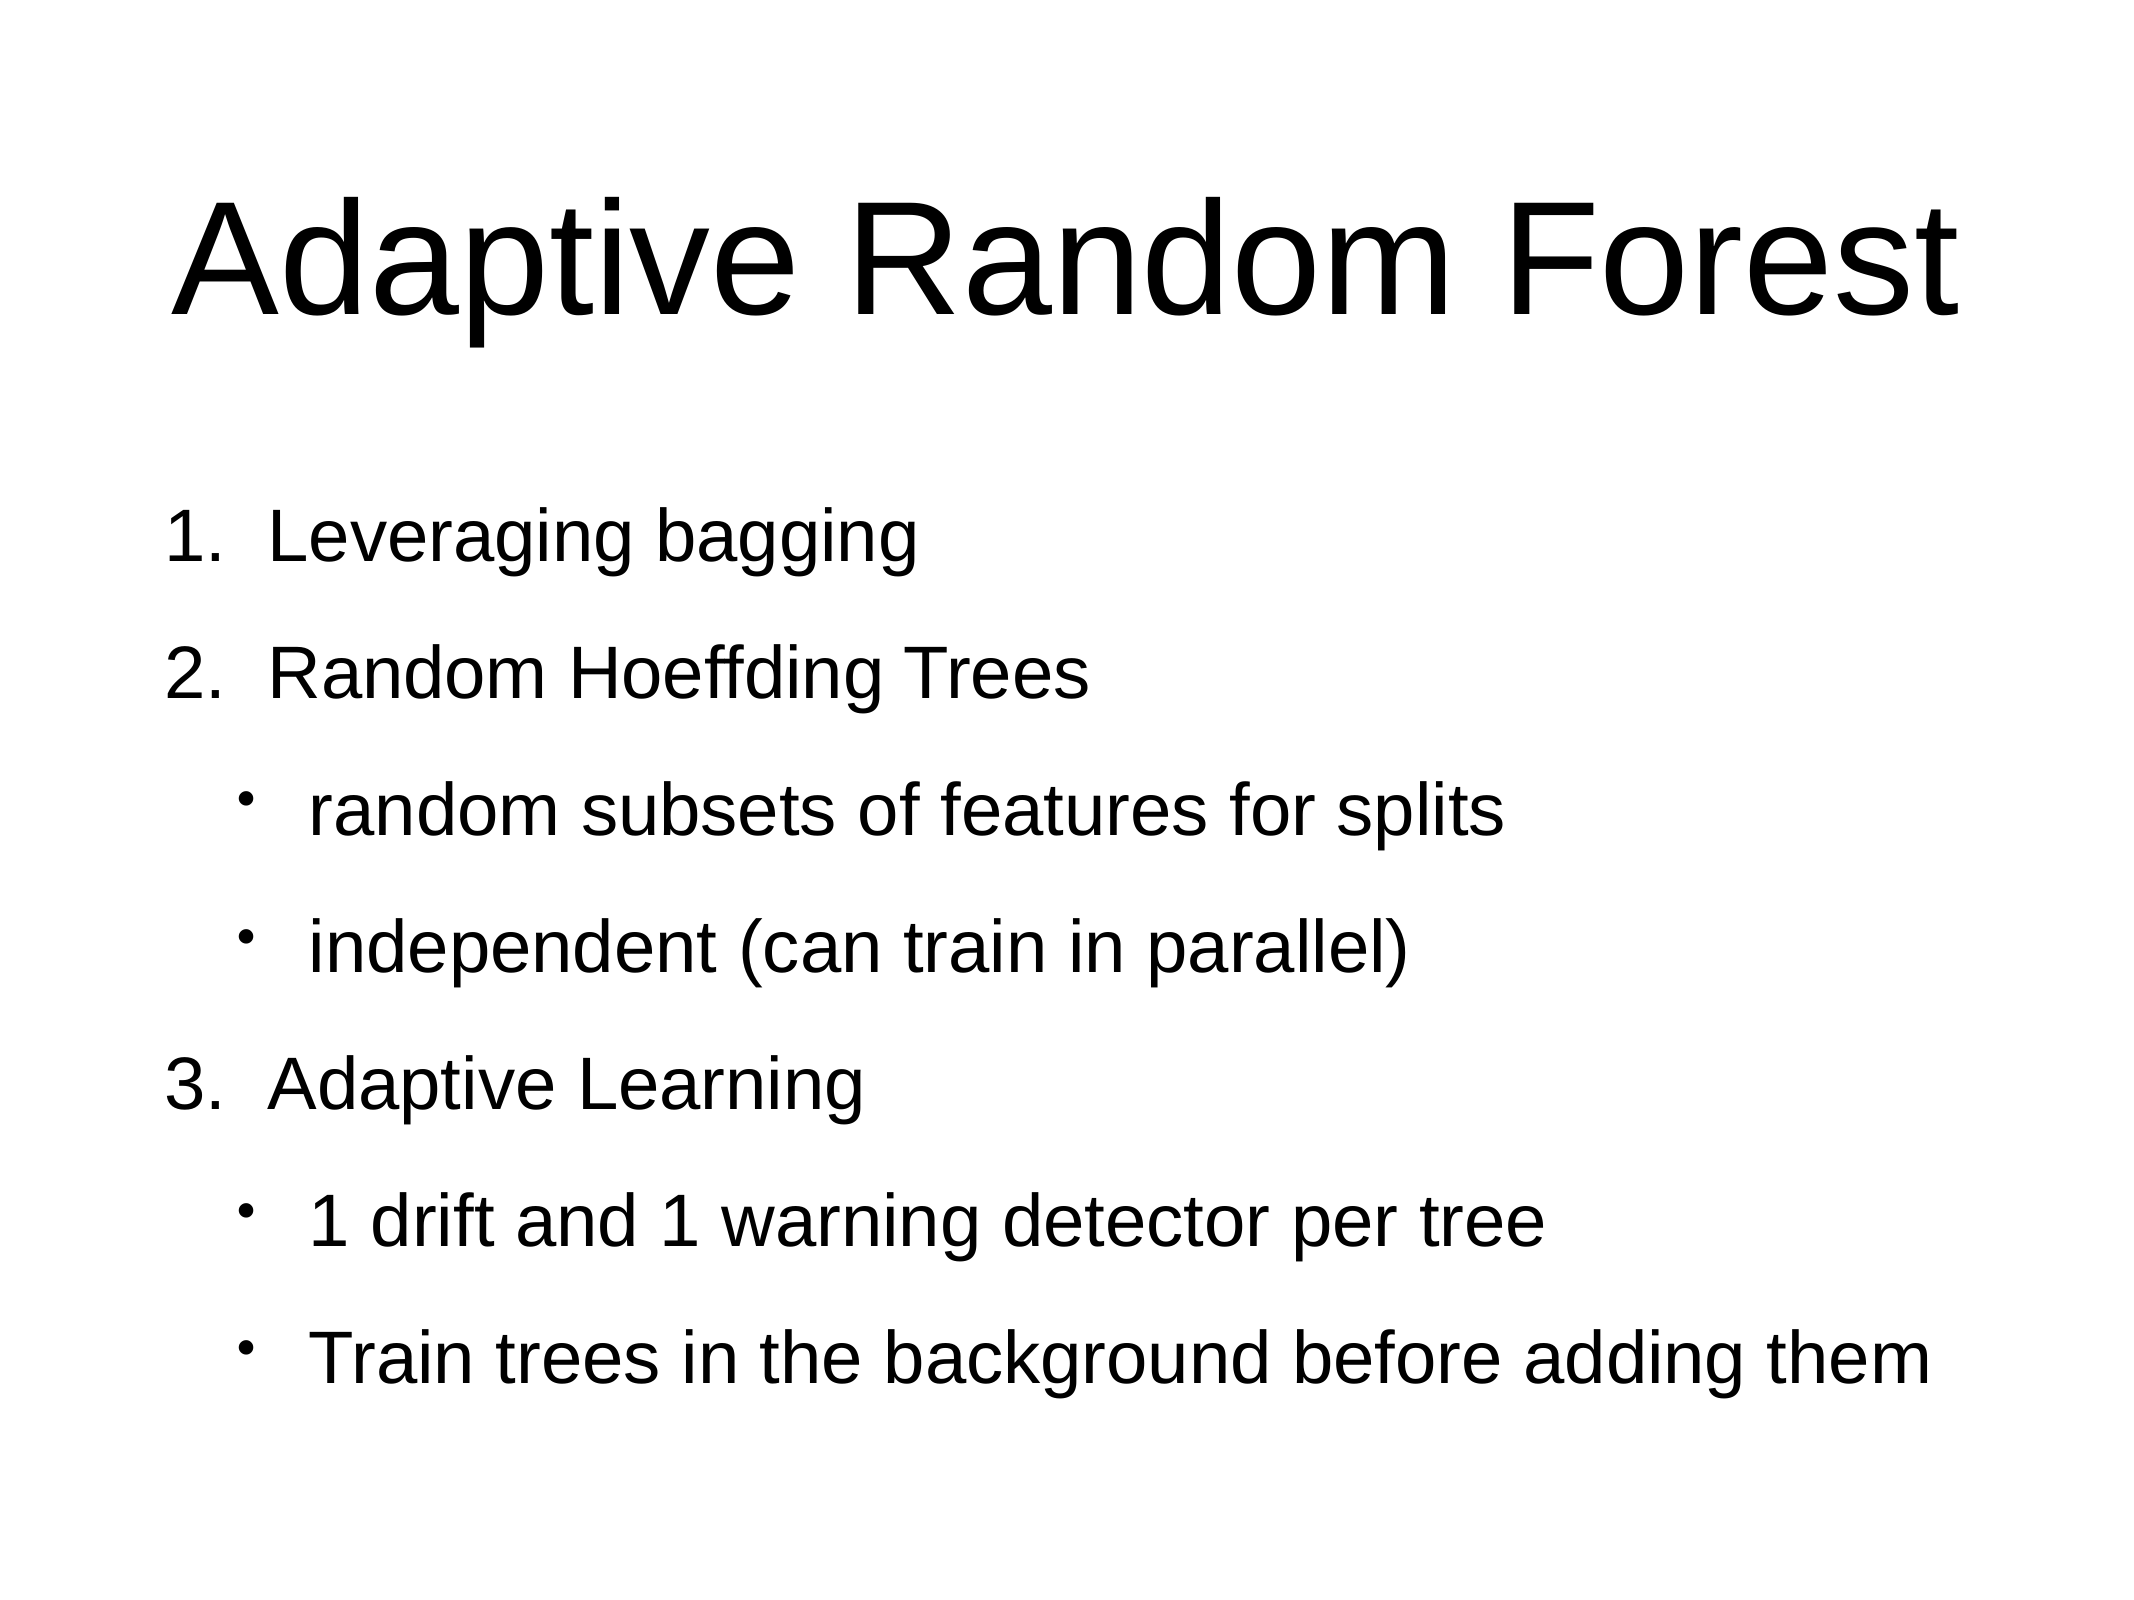

# Adaptive Random Forest
Leveraging bagging
Random Hoeffding Trees
random subsets of features for splits
independent (can train in parallel)
Adaptive Learning
1 drift and 1 warning detector per tree
Train trees in the background before adding them
27